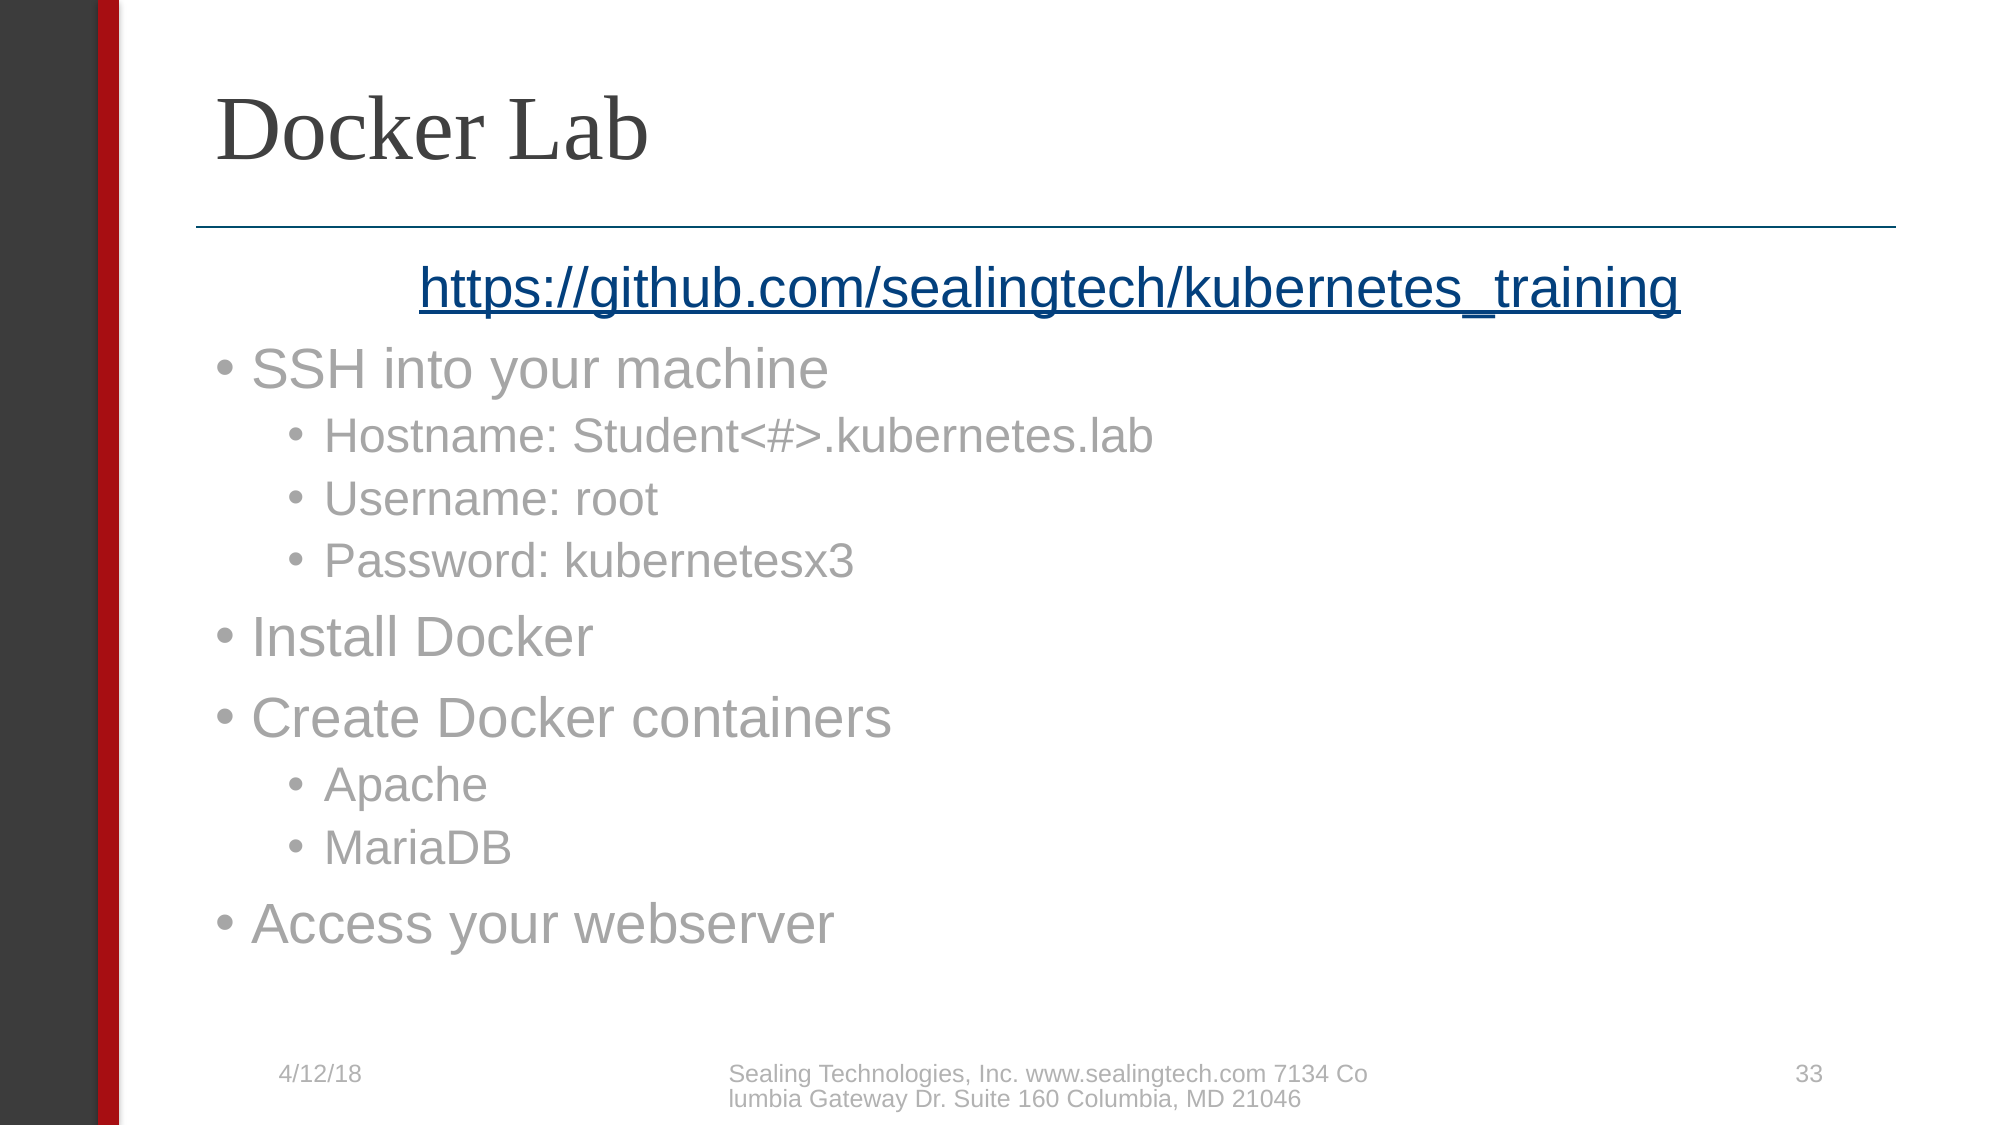

# Docker Lab
https://github.com/sealingtech/kubernetes_training
SSH into your machine
Hostname: Student<#>.kubernetes.lab
Username: root
Password: kubernetesx3
Install Docker
Create Docker containers
Apache
MariaDB
Access your webserver
Sealing Technologies, Inc. www.sealingtech.com 7134 Columbia Gateway Dr. Suite 160 Columbia, MD 21046
4/12/18
33